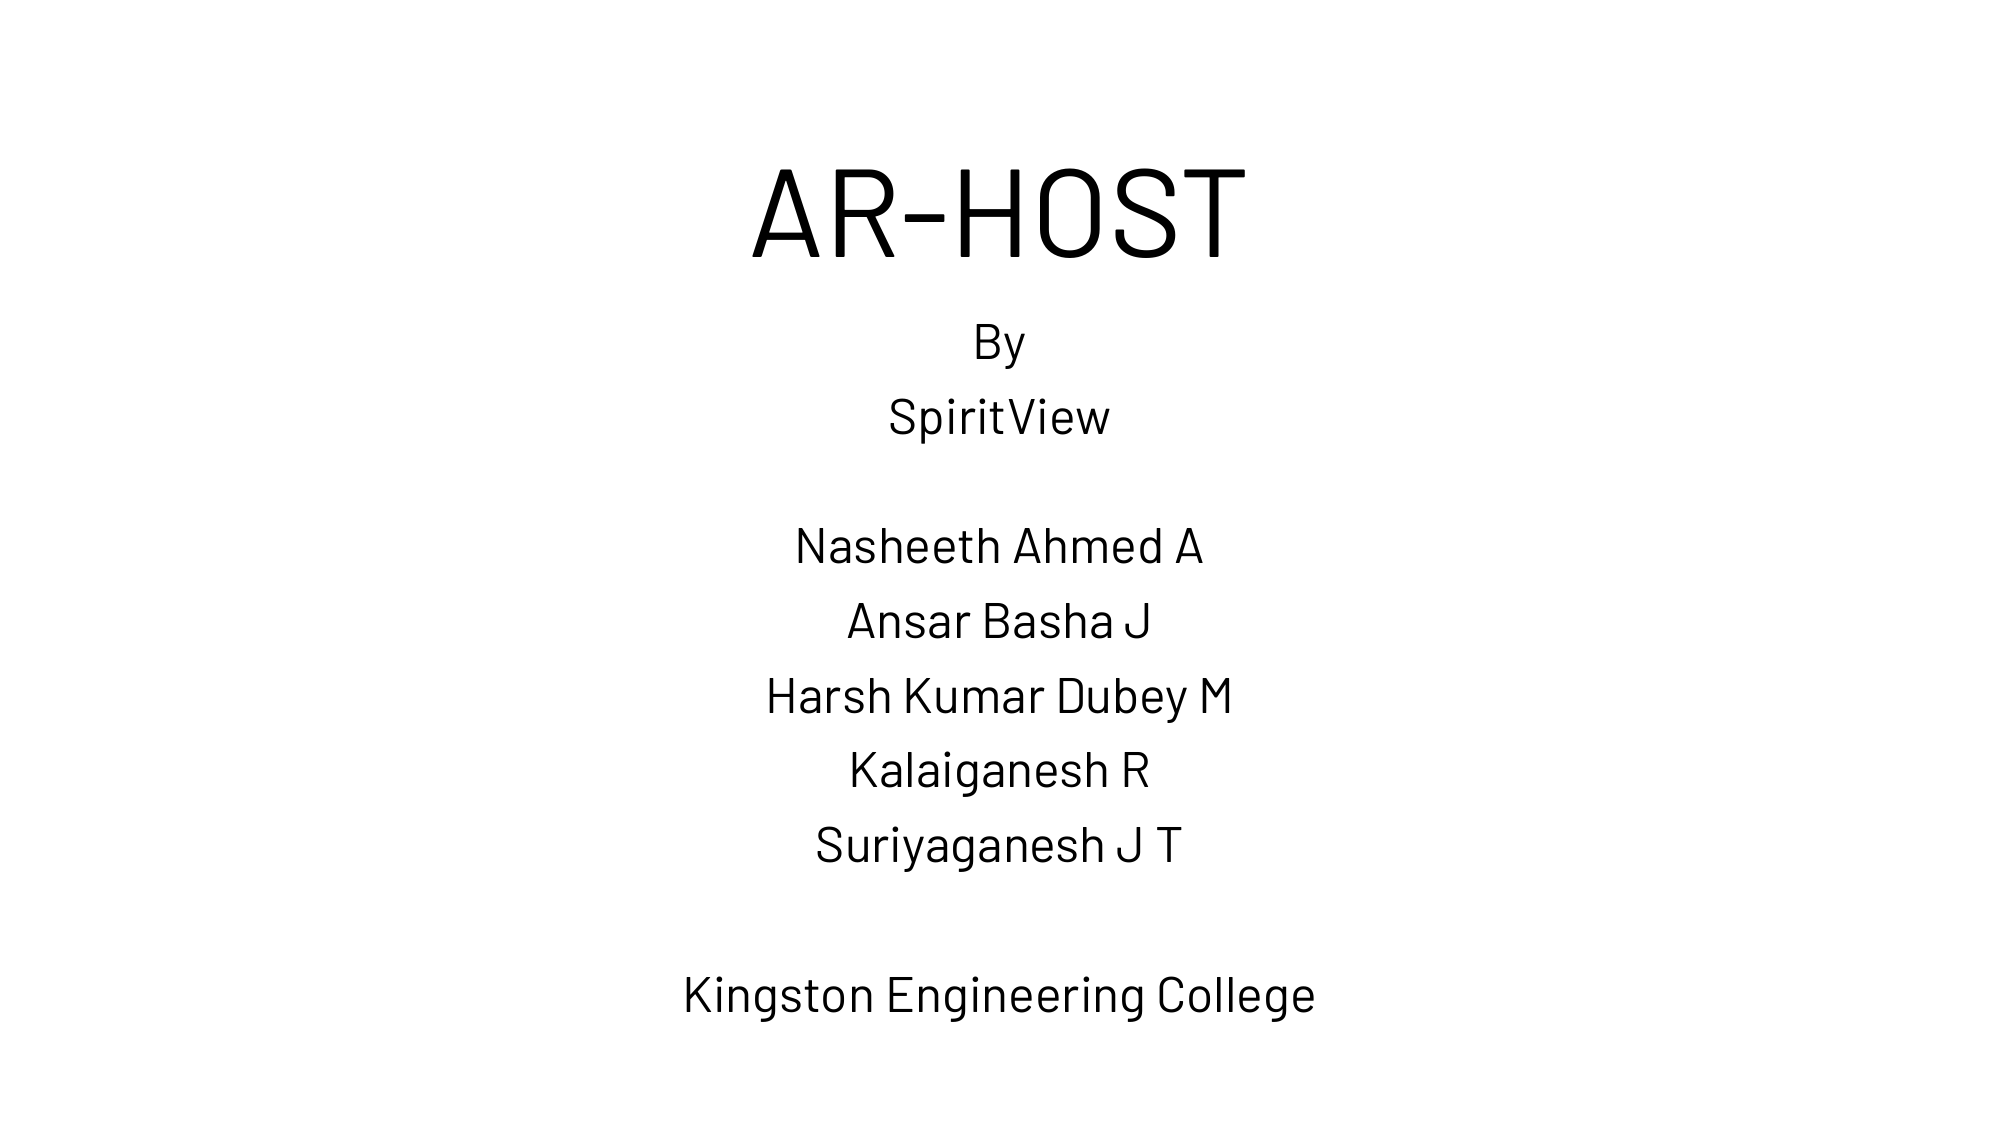

# AR-HOST
By
SpiritView
Nasheeth Ahmed A
Ansar Basha J
Harsh Kumar Dubey M
Kalaiganesh R
Suriyaganesh J T

Kingston Engineering College